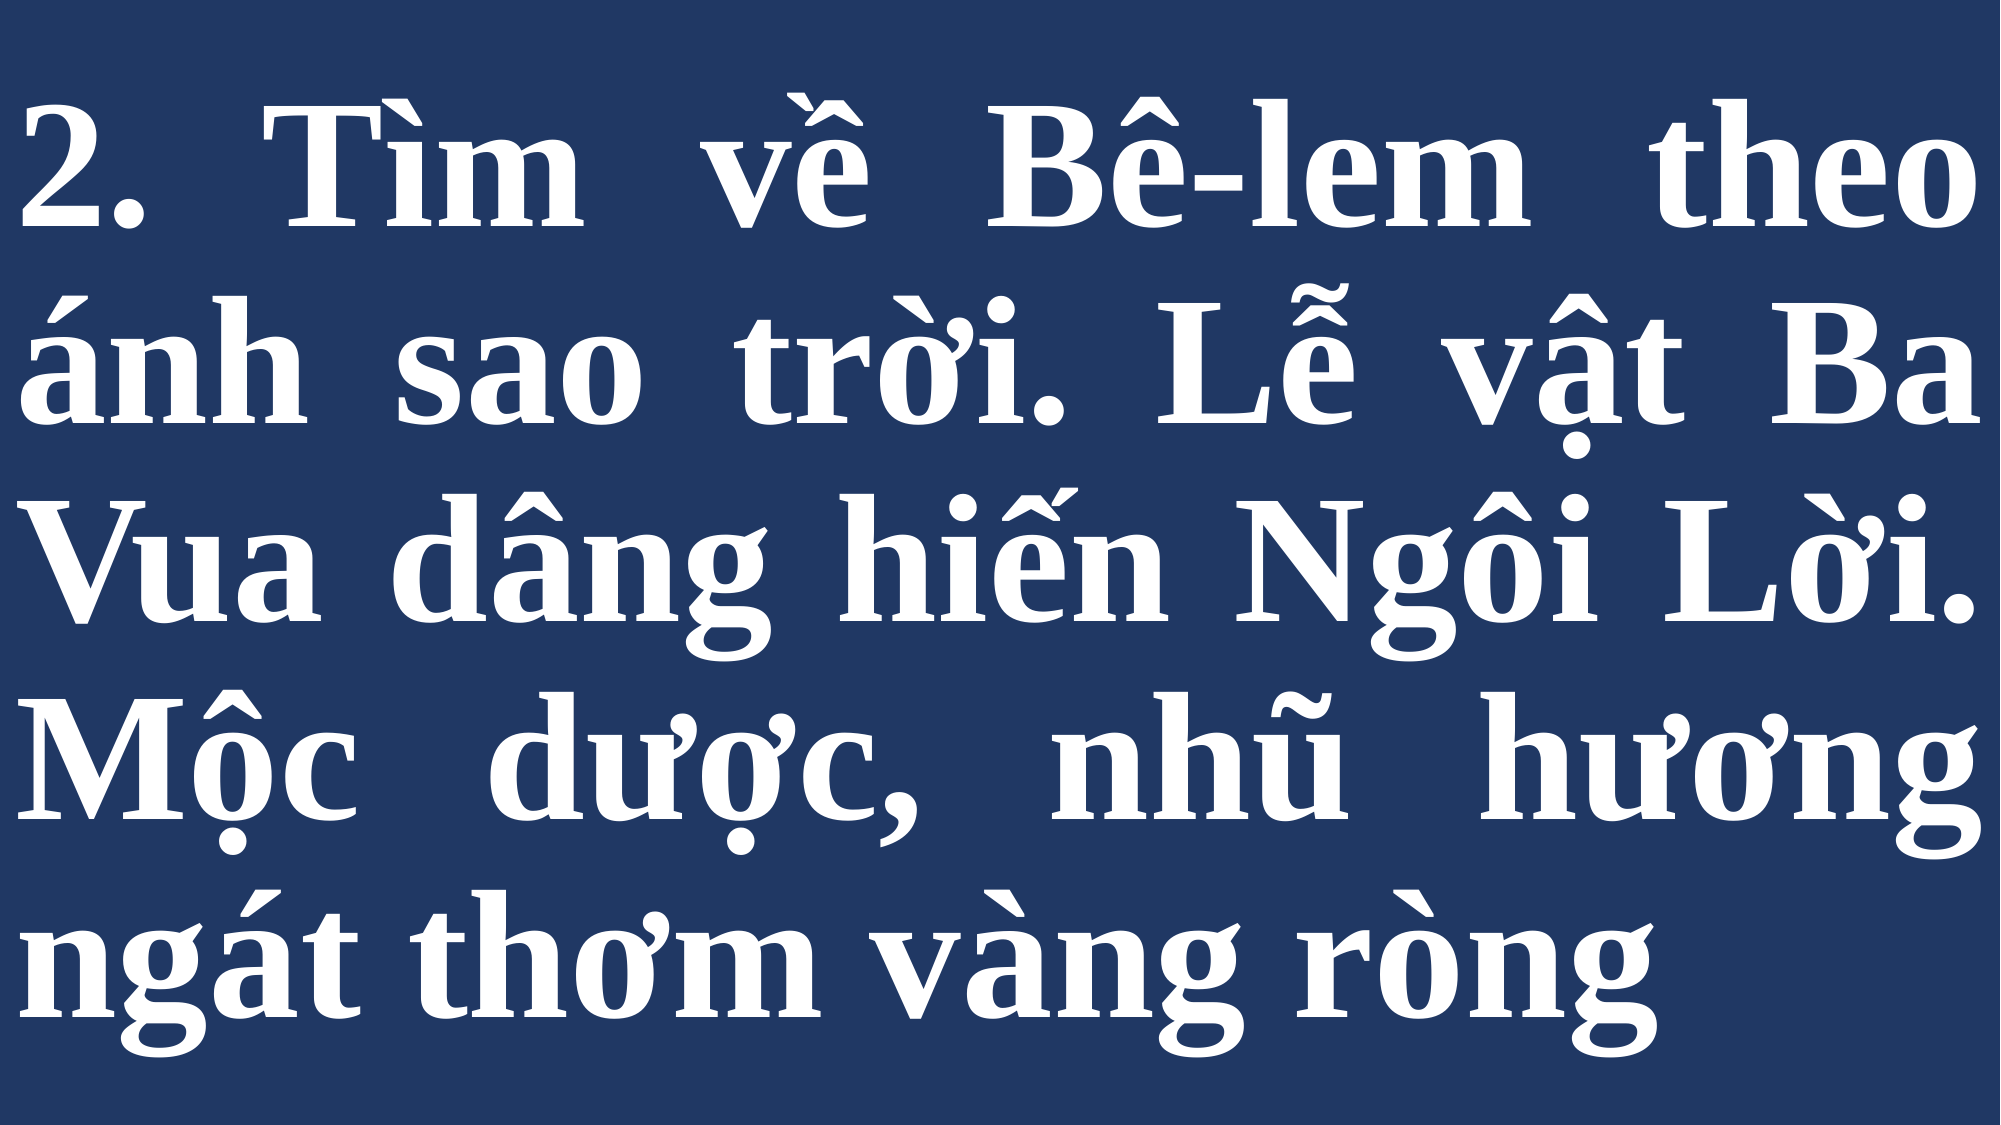

# 2. Tìm về Bê-lem theo ánh sao trời. Lễ vật Ba Vua dâng hiến Ngôi Lời. Mộc dược, nhũ hương ngát thơm vàng ròng